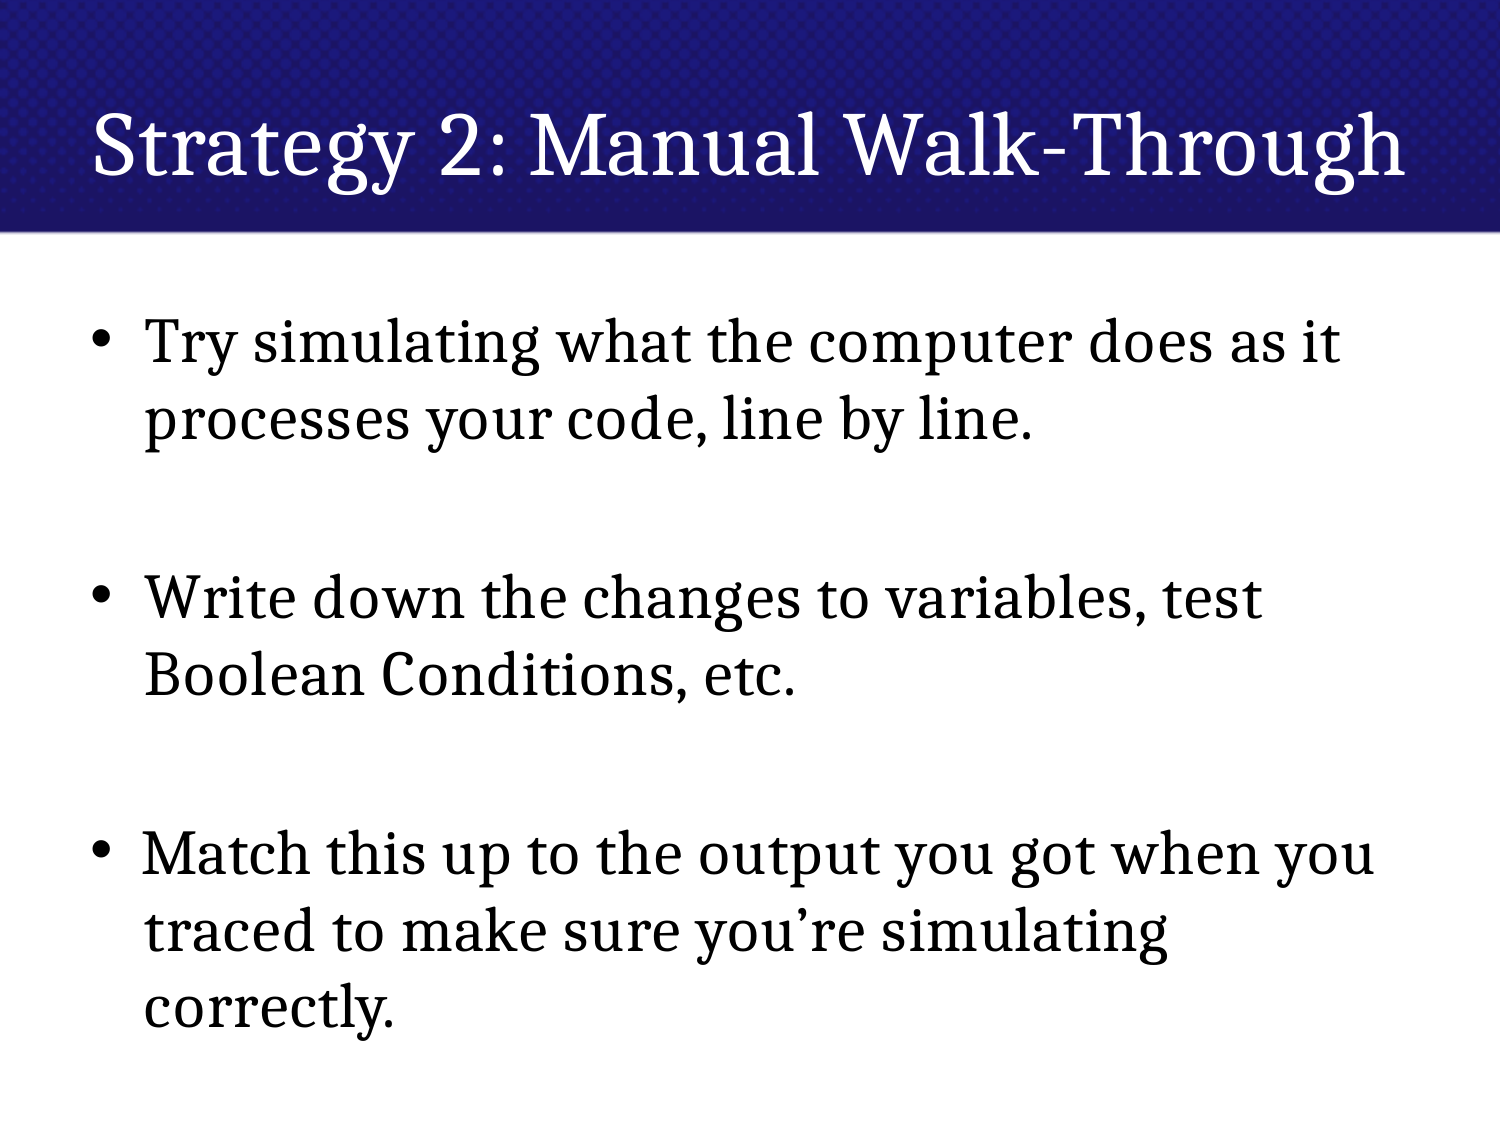

# Strategy 2: Manual Walk-Through
Try simulating what the computer does as it processes your code, line by line.

Write down the changes to variables, test Boolean Conditions, etc.

Match this up to the output you got when you traced to make sure you’re simulating correctly.